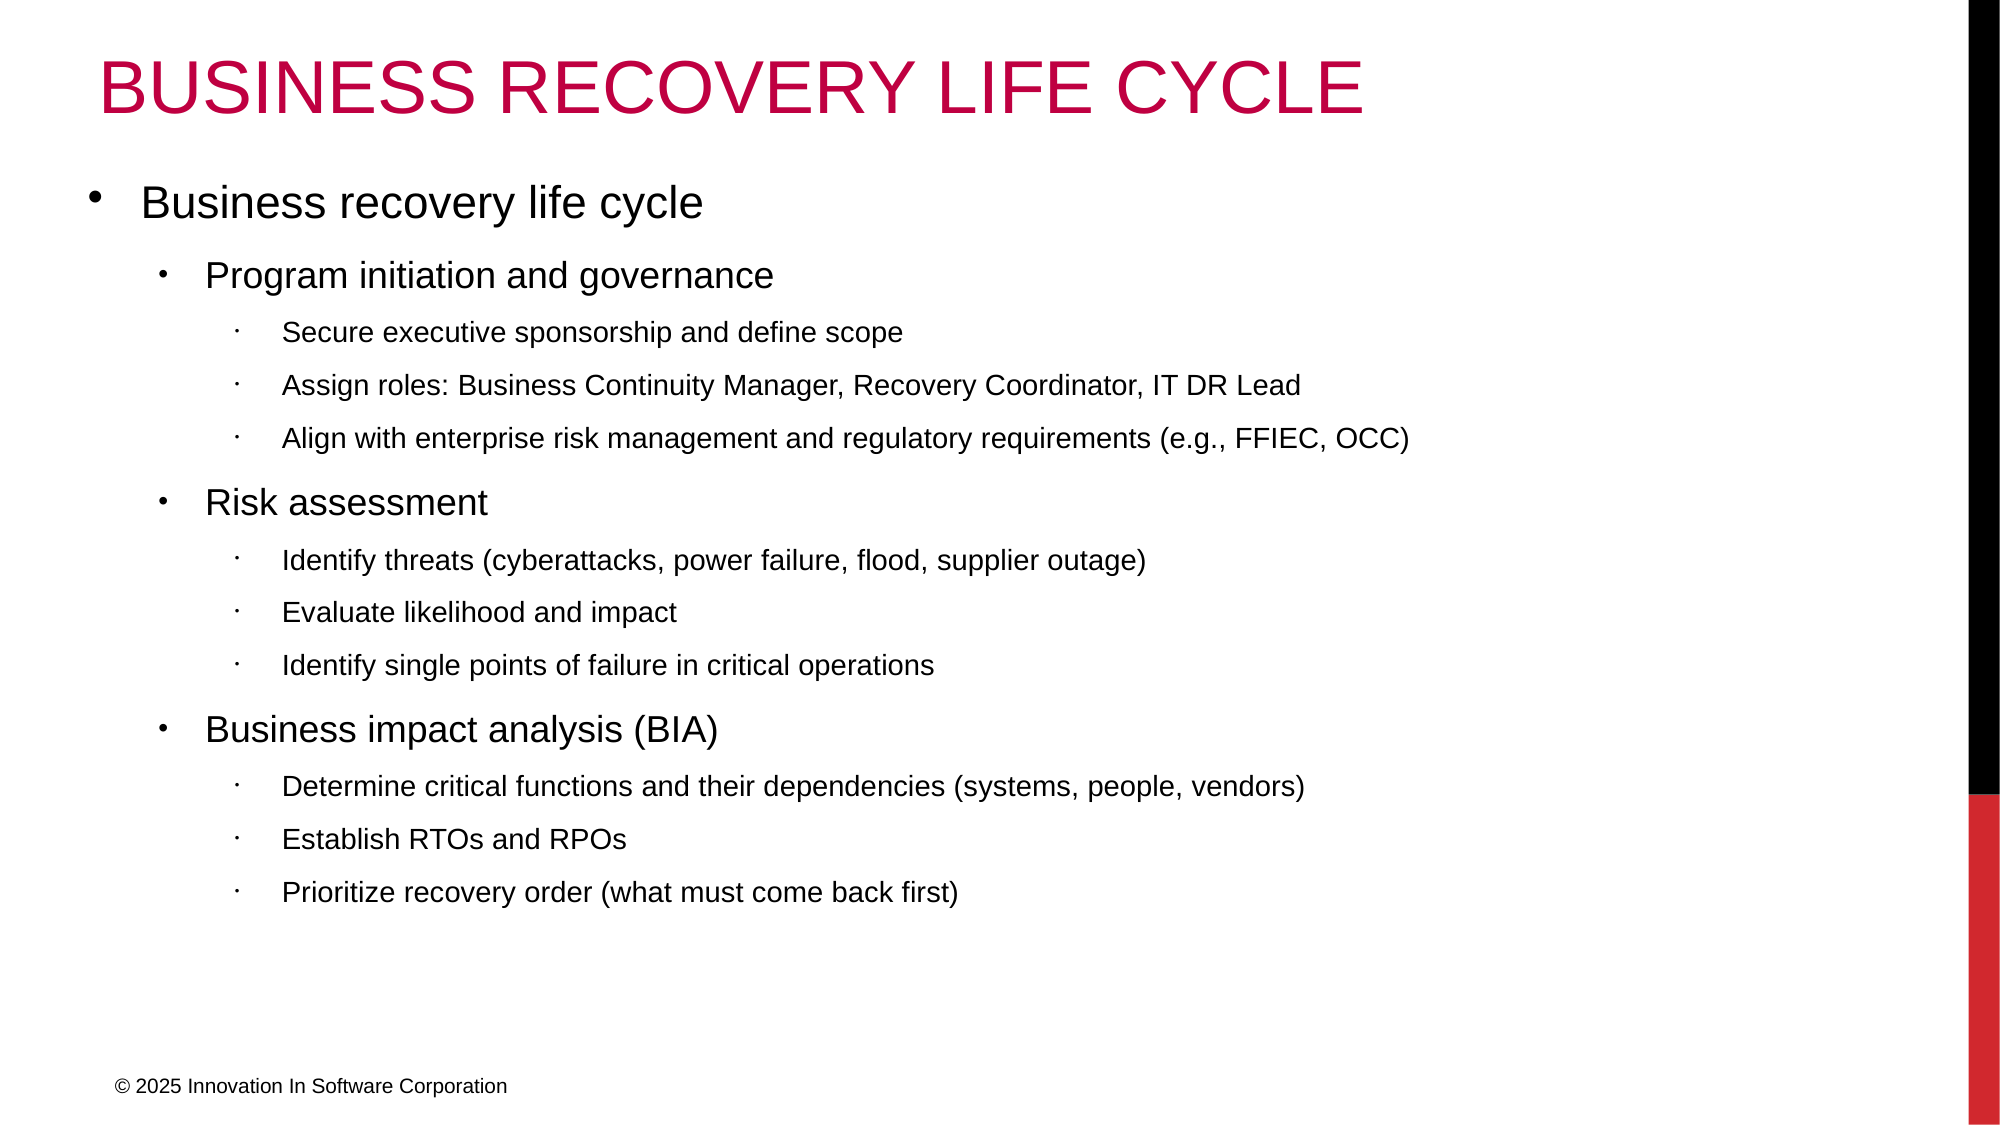

# Business Recovery Life cycle
Business recovery life cycle
Program initiation and governance
Secure executive sponsorship and define scope
Assign roles: Business Continuity Manager, Recovery Coordinator, IT DR Lead
Align with enterprise risk management and regulatory requirements (e.g., FFIEC, OCC)
Risk assessment
Identify threats (cyberattacks, power failure, flood, supplier outage)
Evaluate likelihood and impact
Identify single points of failure in critical operations
Business impact analysis (BIA)
Determine critical functions and their dependencies (systems, people, vendors)
Establish RTOs and RPOs
Prioritize recovery order (what must come back first)
© 2025 Innovation In Software Corporation